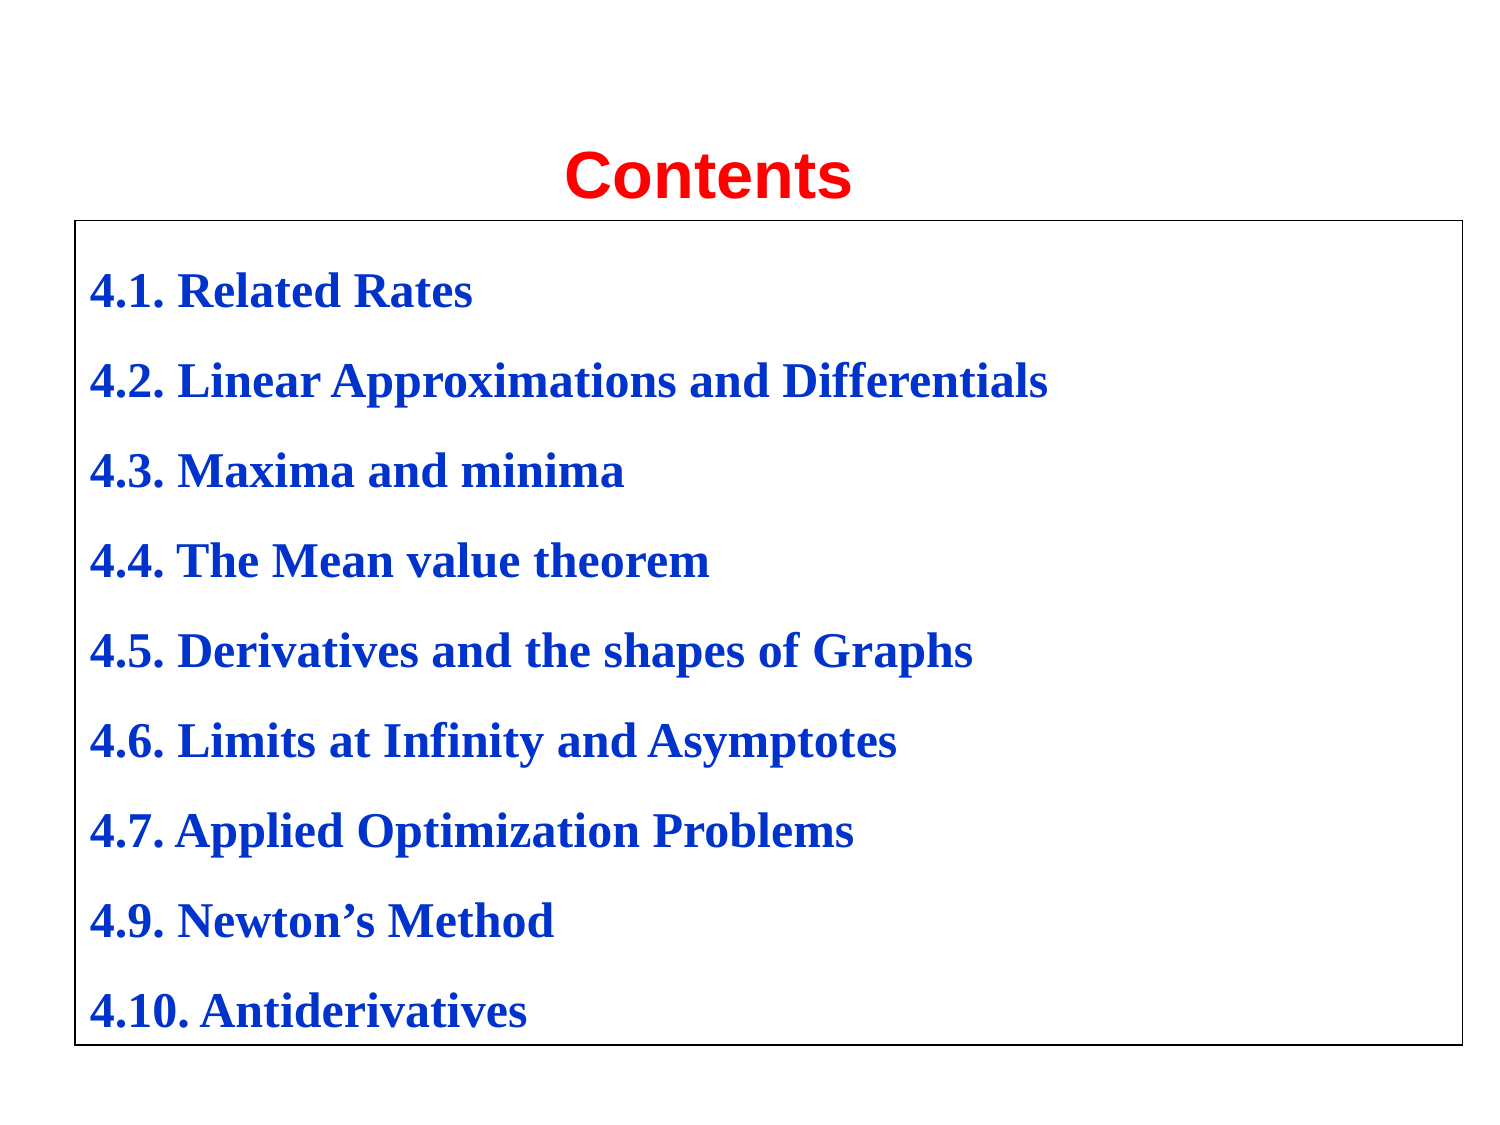

Contents
4.1. Related Rates
4.2. Linear Approximations and Differentials
4.3. Maxima and minima
4.4. The Mean value theorem
4.5. Derivatives and the shapes of Graphs
4.6. Limits at Infinity and Asymptotes
4.7. Applied Optimization Problems
4.9. Newton’s Method
4.10. Antiderivatives